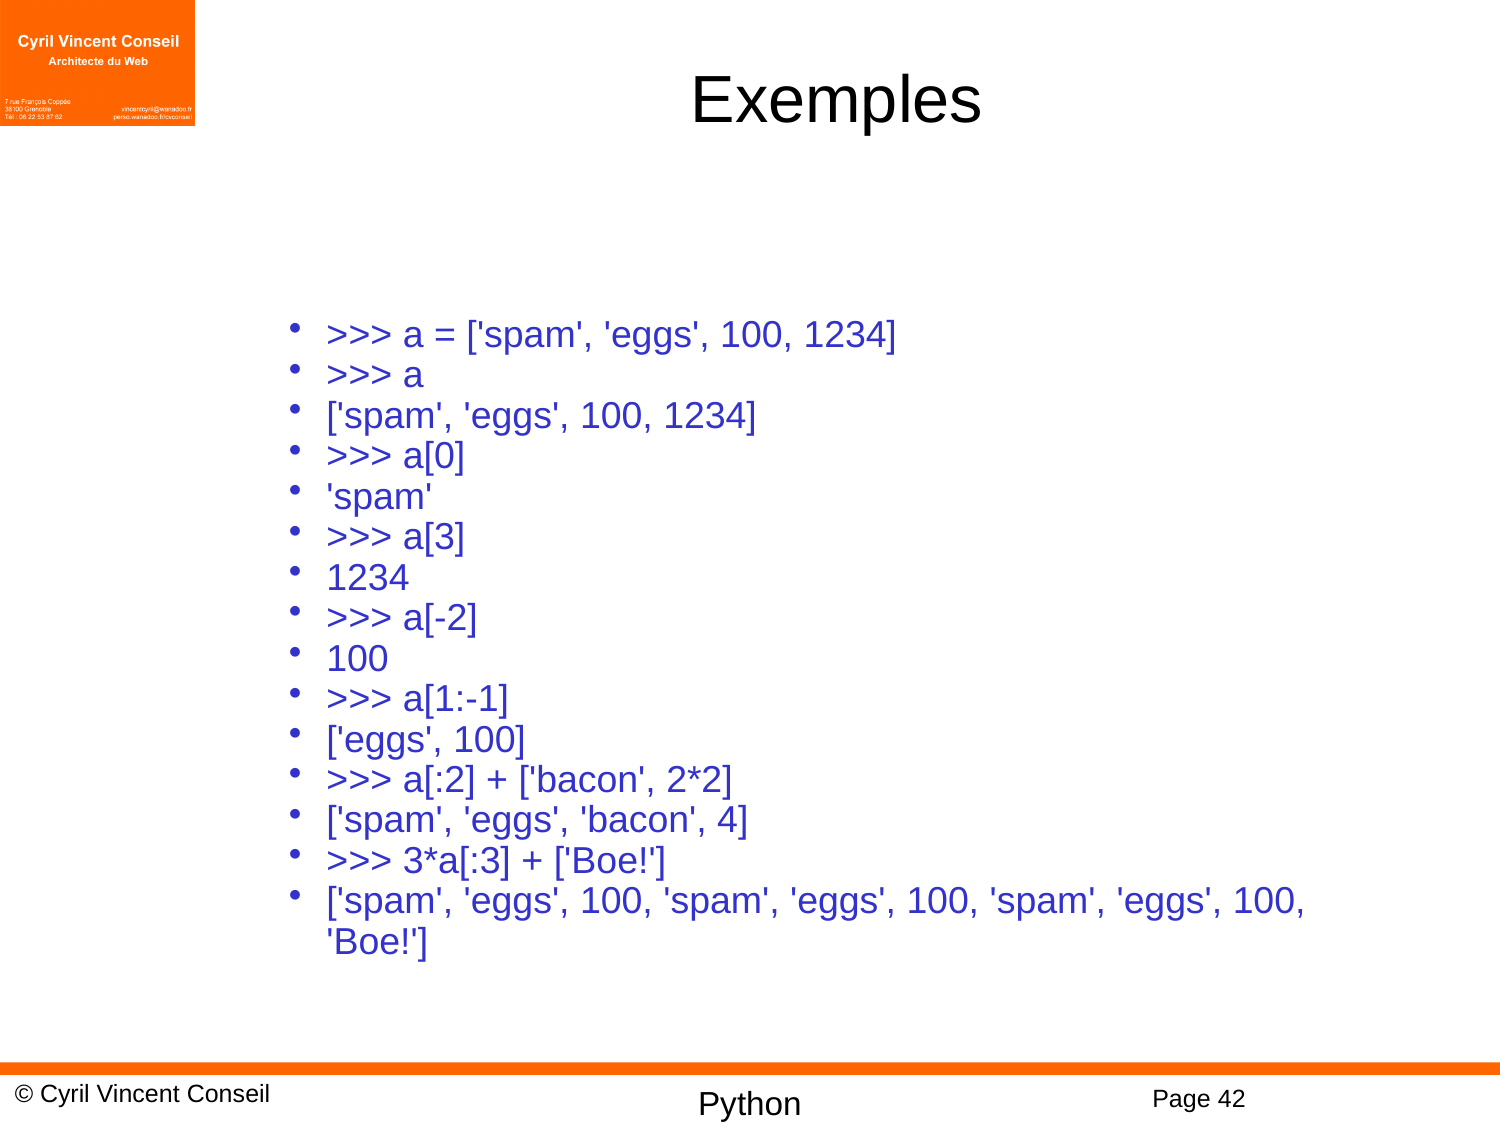

# Exemples
>>> a = ['spam', 'eggs', 100, 1234]
>>> a
['spam', 'eggs', 100, 1234]
>>> a[0]
'spam'
>>> a[3]
1234
>>> a[-2]
100
>>> a[1:-1]
['eggs', 100]
>>> a[:2] + ['bacon', 2*2]
['spam', 'eggs', 'bacon', 4]
>>> 3*a[:3] + ['Boe!']
['spam', 'eggs', 100, 'spam', 'eggs', 100, 'spam', 'eggs', 100, 'Boe!']